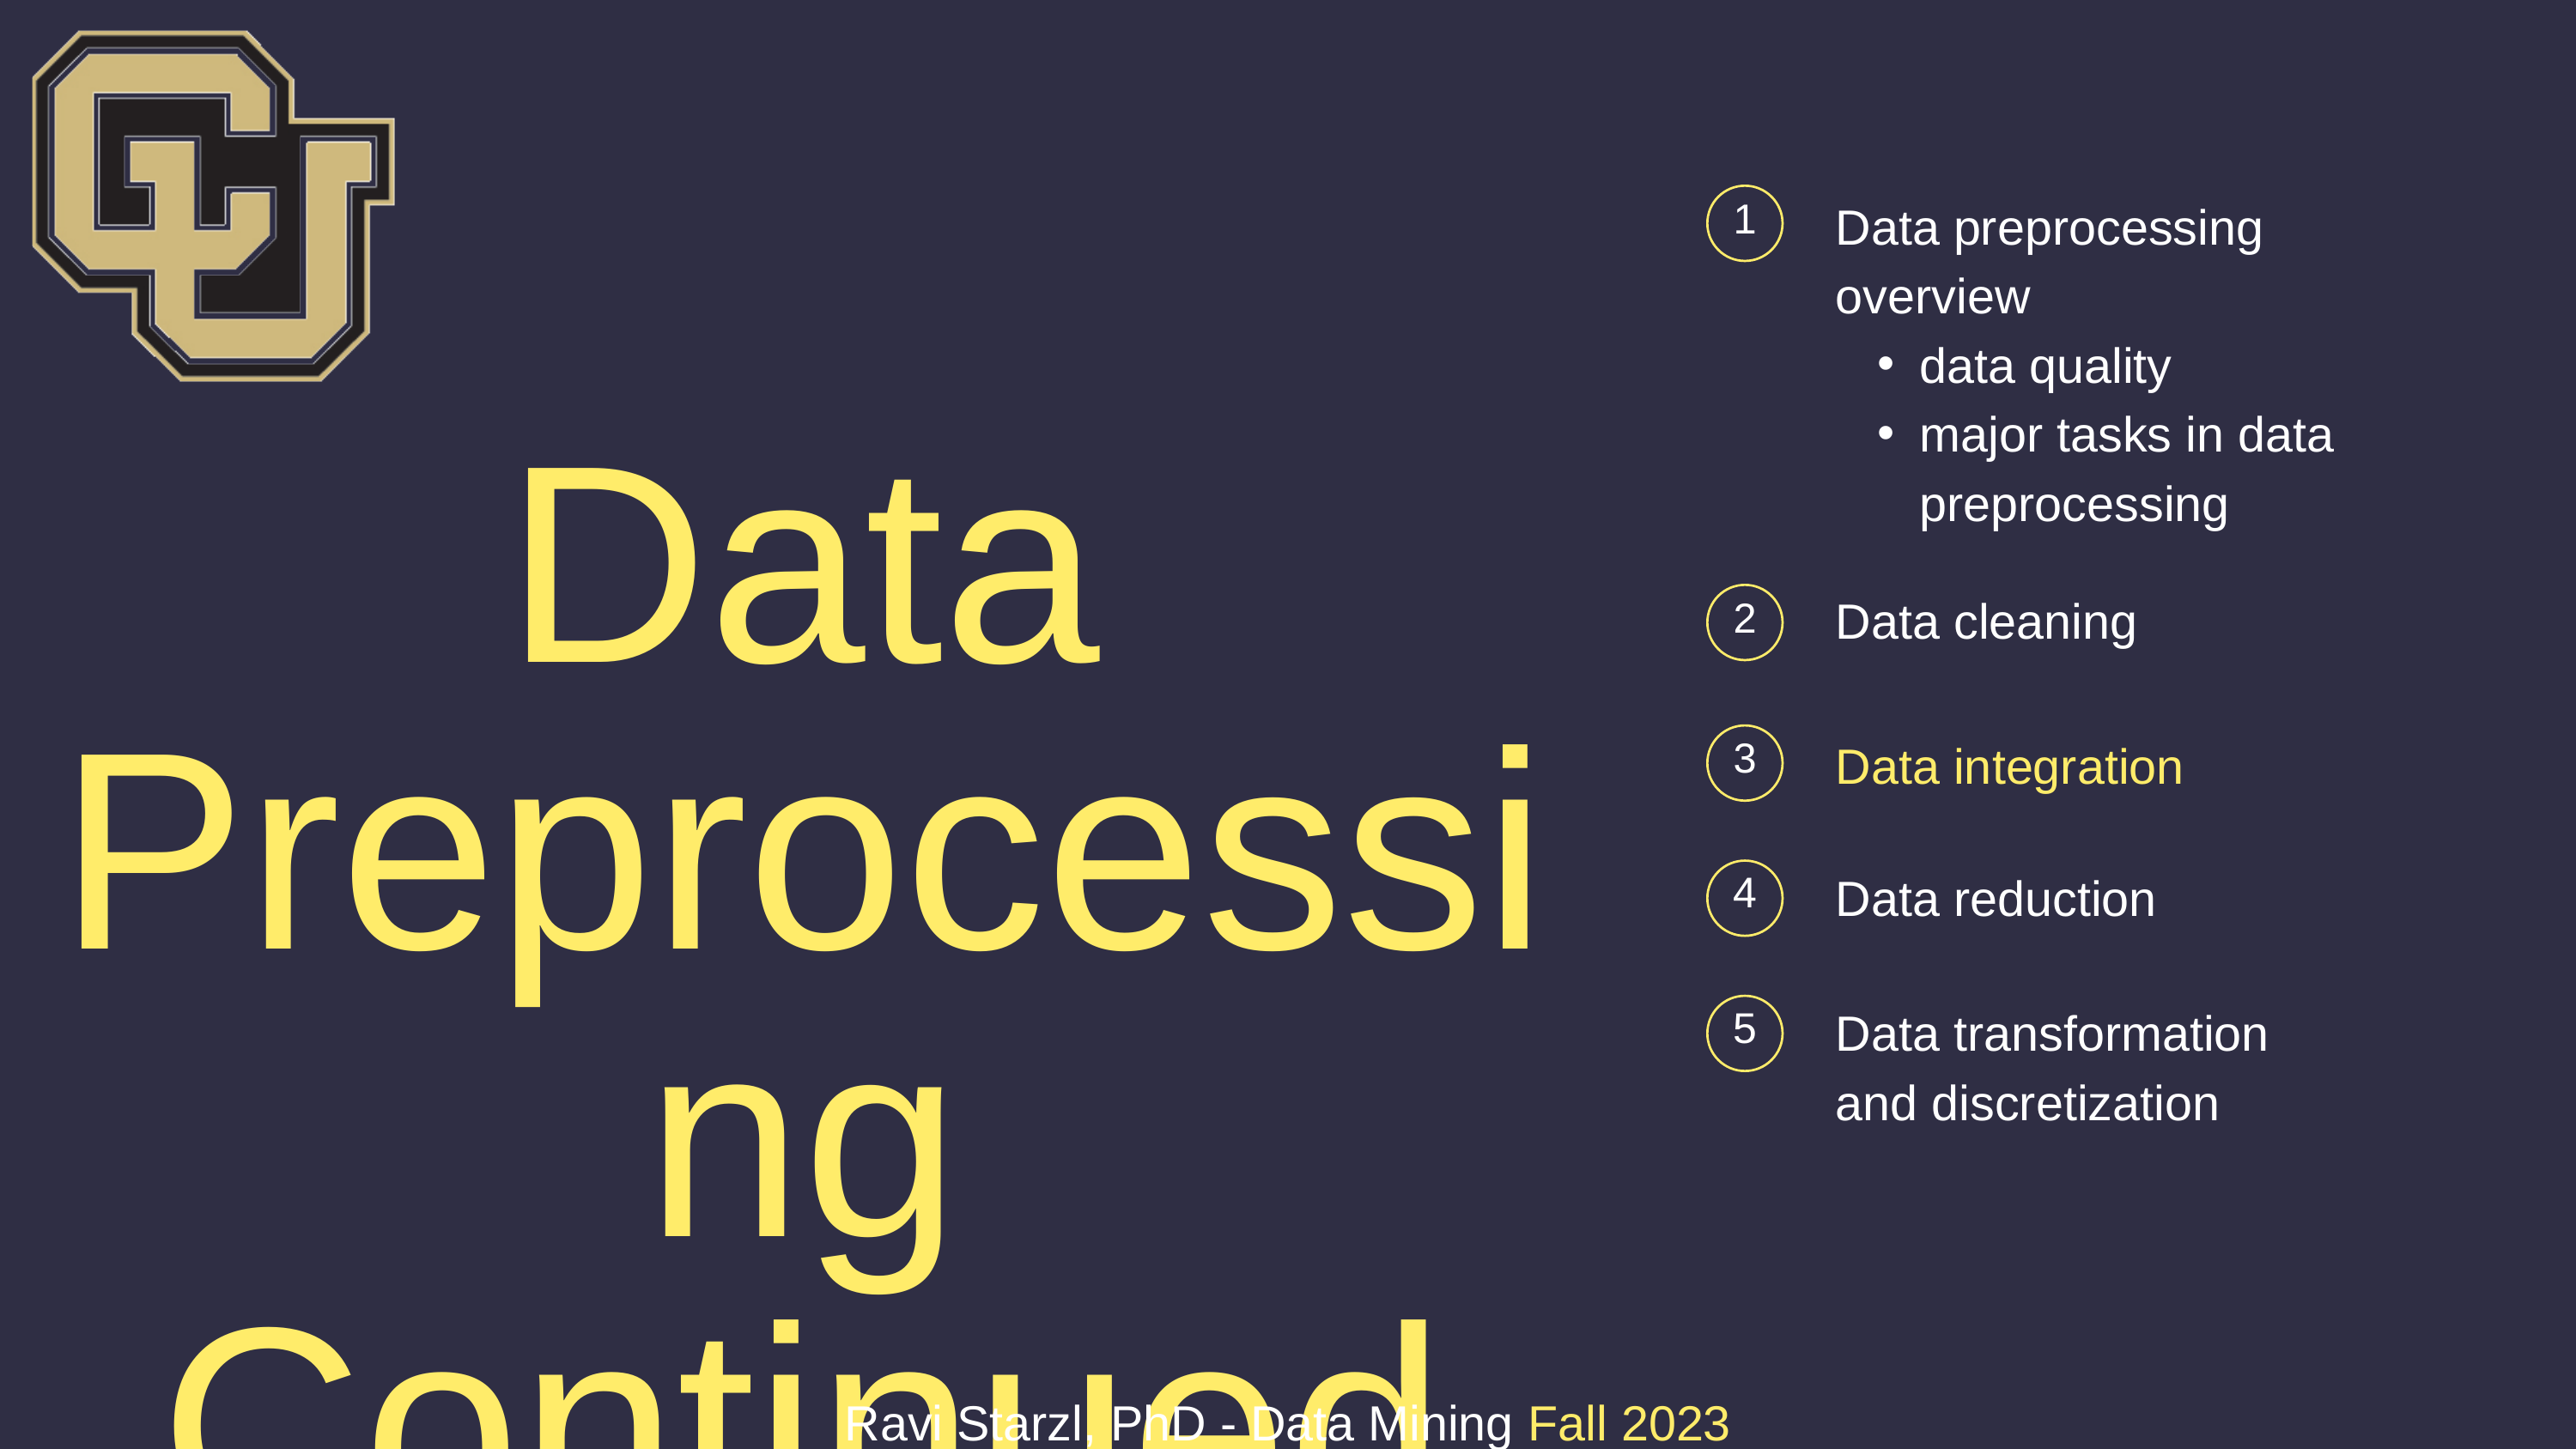

Data preprocessing
overview
data quality
major tasks in data preprocessing
1
Data Preprocessing
Continued
Data cleaning

2

Data integration
3
Data reduction

4
Data transformation
and discretization

5
Ravi Starzl, PhD - Data Mining Fall 2023